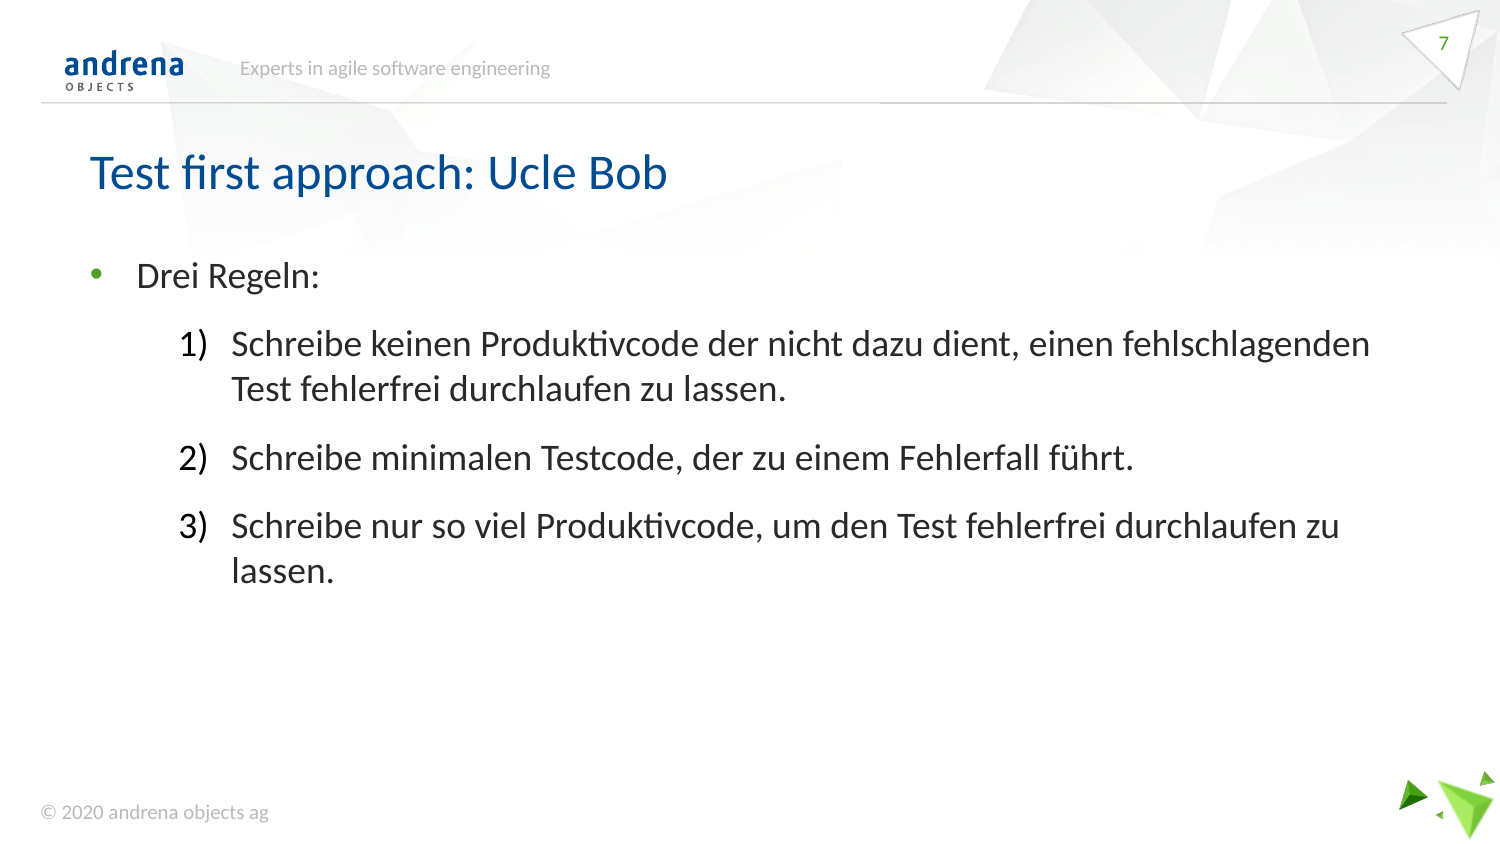

7
Experts in agile software engineering
Test first approach: Ucle Bob
Drei Regeln:
Schreibe keinen Produktivcode der nicht dazu dient, einen fehlschlagenden Test fehlerfrei durchlaufen zu lassen.
Schreibe minimalen Testcode, der zu einem Fehlerfall führt.
Schreibe nur so viel Produktivcode, um den Test fehlerfrei durchlaufen zu lassen.